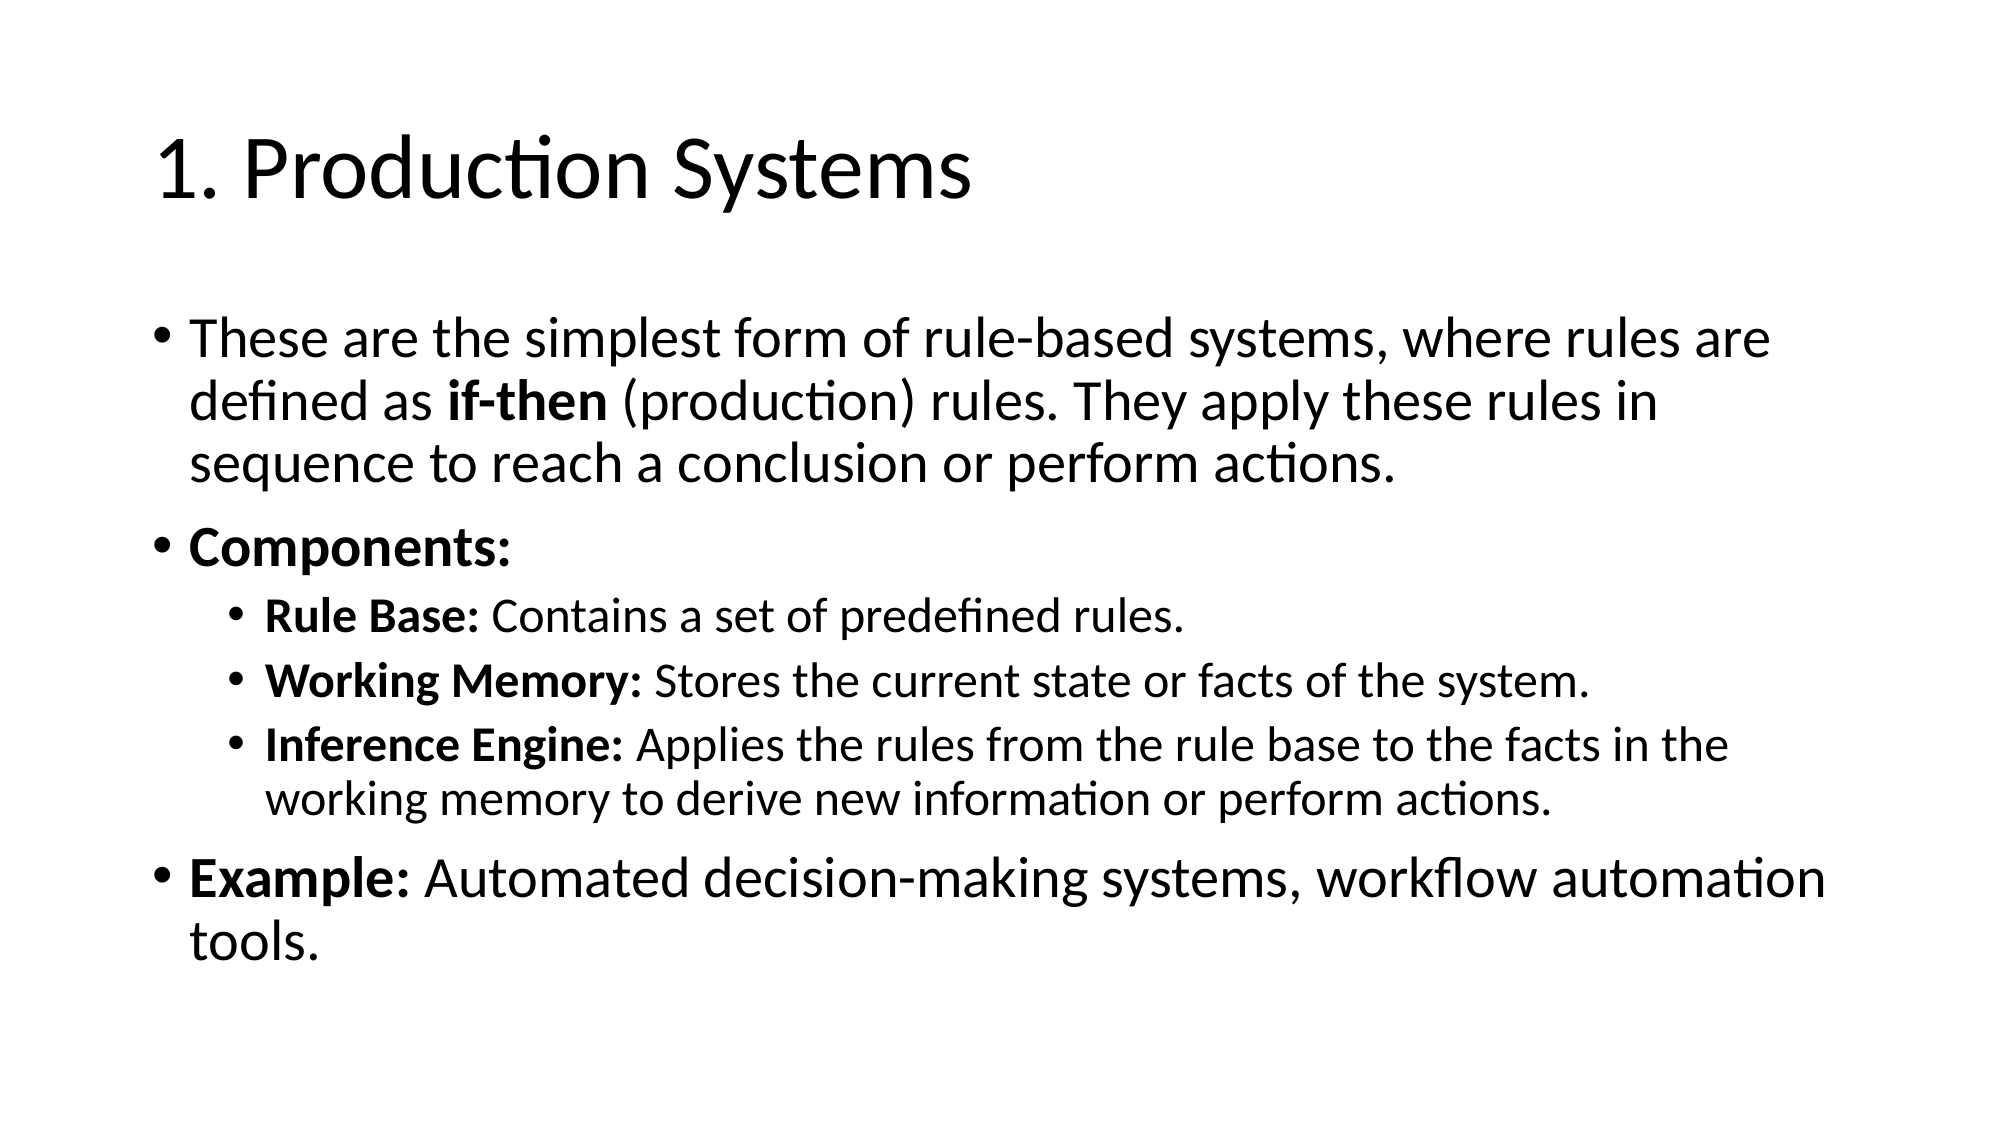

# 1. Production Systems
These are the simplest form of rule-based systems, where rules are defined as if-then (production) rules. They apply these rules in sequence to reach a conclusion or perform actions.
Components:
Rule Base: Contains a set of predefined rules.
Working Memory: Stores the current state or facts of the system.
Inference Engine: Applies the rules from the rule base to the facts in the working memory to derive new information or perform actions.
Example: Automated decision-making systems, workflow automation tools.